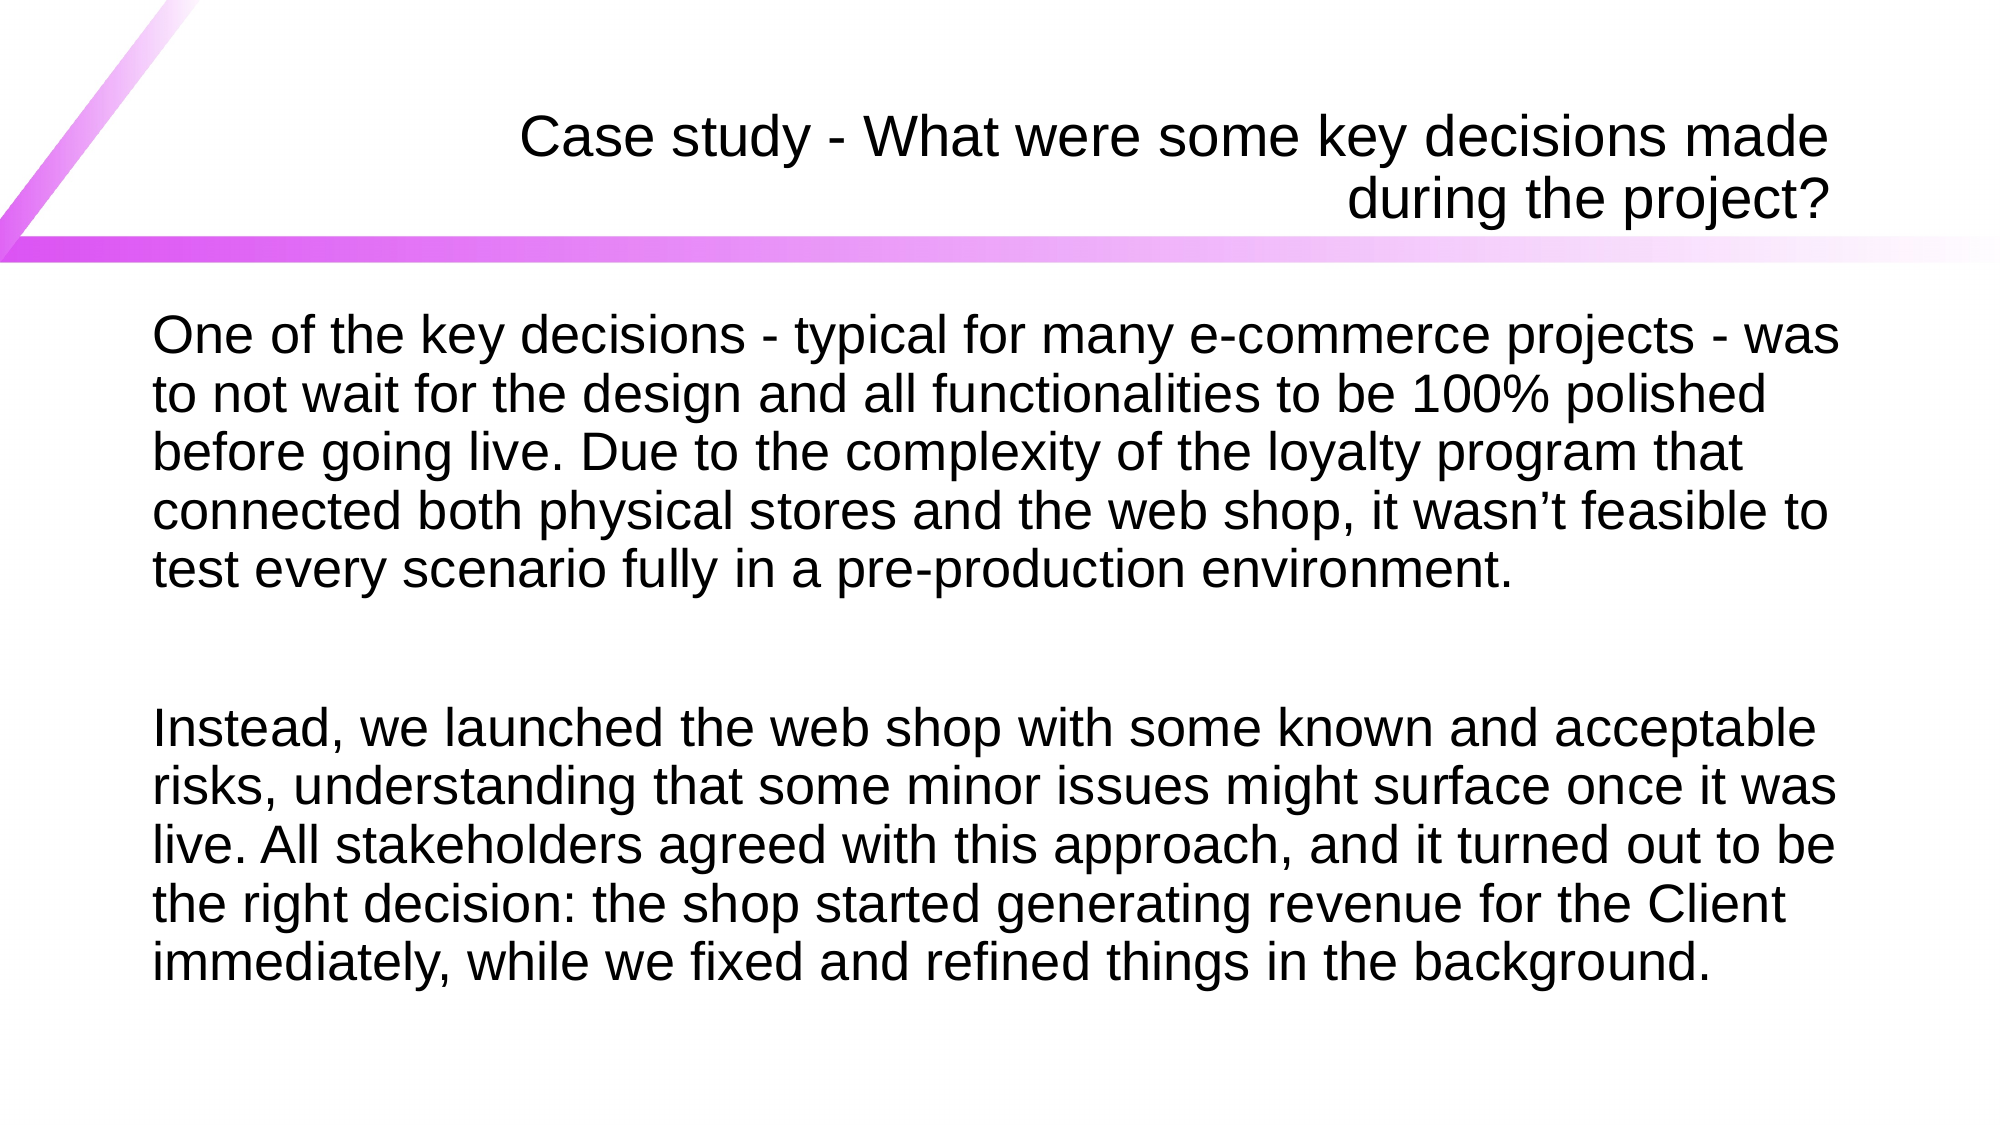

# Case study - What were some key decisions made during the project?
One of the key decisions - typical for many e-commerce projects - was to not wait for the design and all functionalities to be 100% polished before going live. Due to the complexity of the loyalty program that connected both physical stores and the web shop, it wasn’t feasible to test every scenario fully in a pre-production environment.

Instead, we launched the web shop with some known and acceptable risks, understanding that some minor issues might surface once it was live. All stakeholders agreed with this approach, and it turned out to be the right decision: the shop started generating revenue for the Client immediately, while we fixed and refined things in the background.